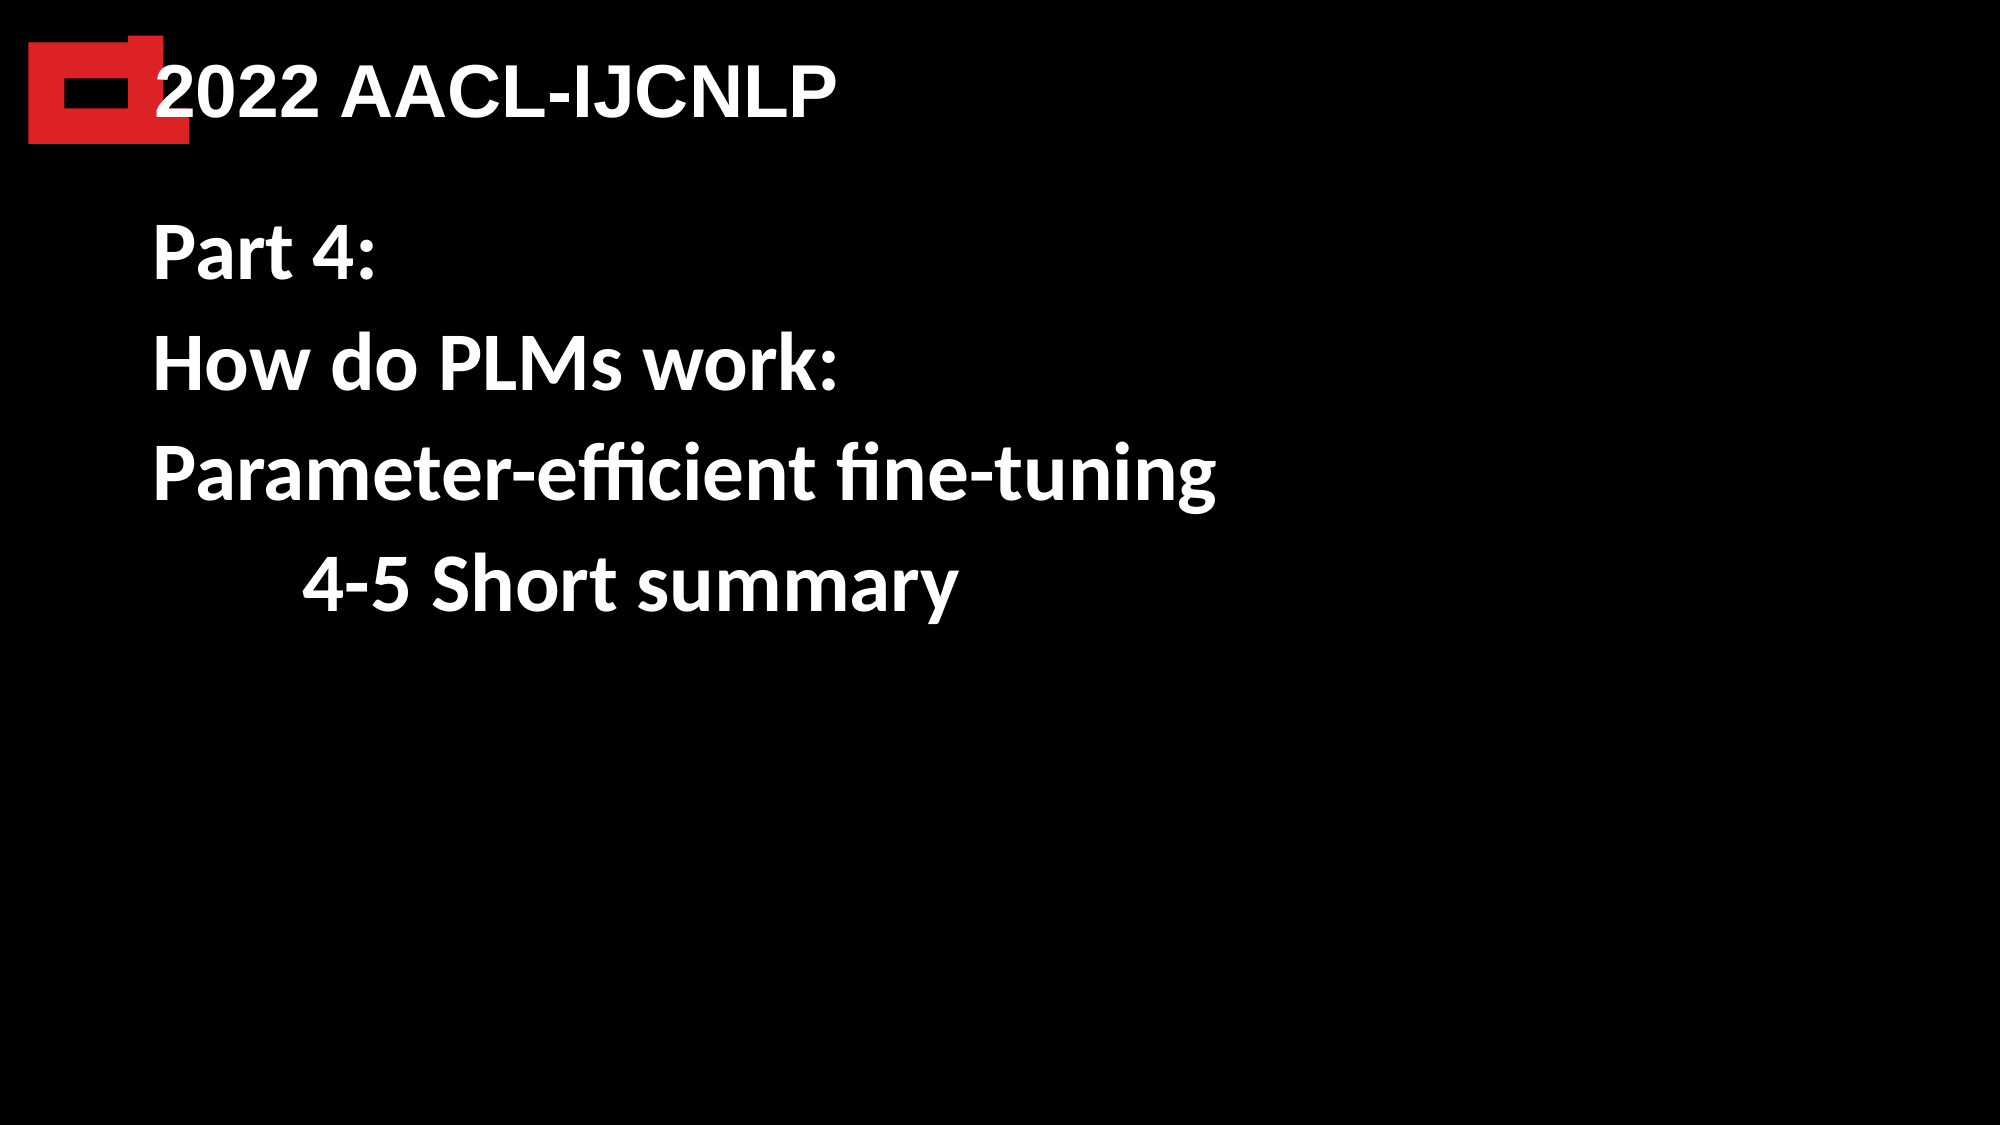

2022 AACL-IJCNLP

Part 4:
How do PLMs work:
Parameter-efficient fine-tuning
	4-5 Short summary